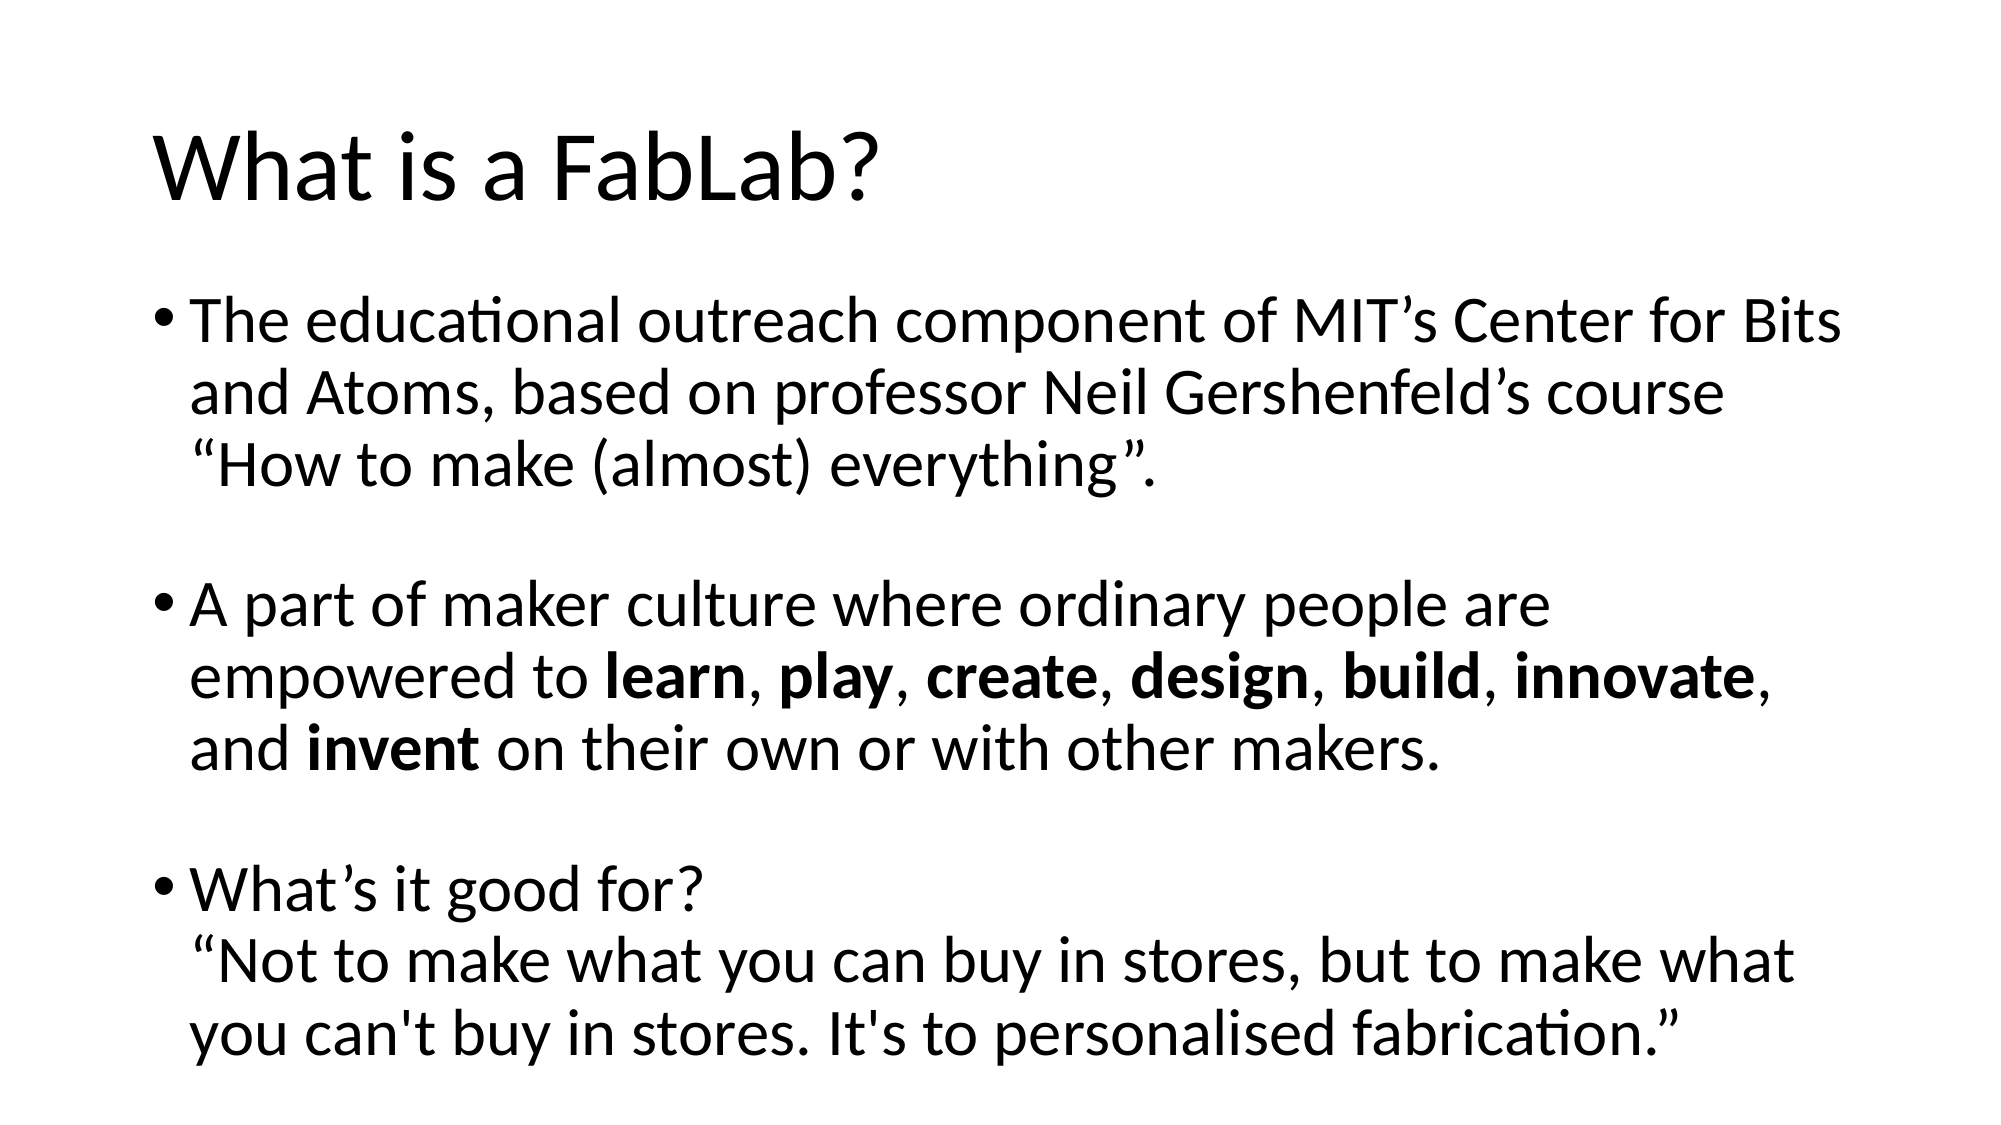

# What is a FabLab?
The educational outreach component of MIT’s Center for Bits and Atoms, based on professor Neil Gershenfeld’s course “How to make (almost) everything”.

A part of maker culture where ordinary people are empowered to learn, play, create, design, build, innovate, and invent on their own or with other makers.

What’s it good for?
“Not to make what you can buy in stores, but to make what you can't buy in stores. It's to personalised fabrication.”